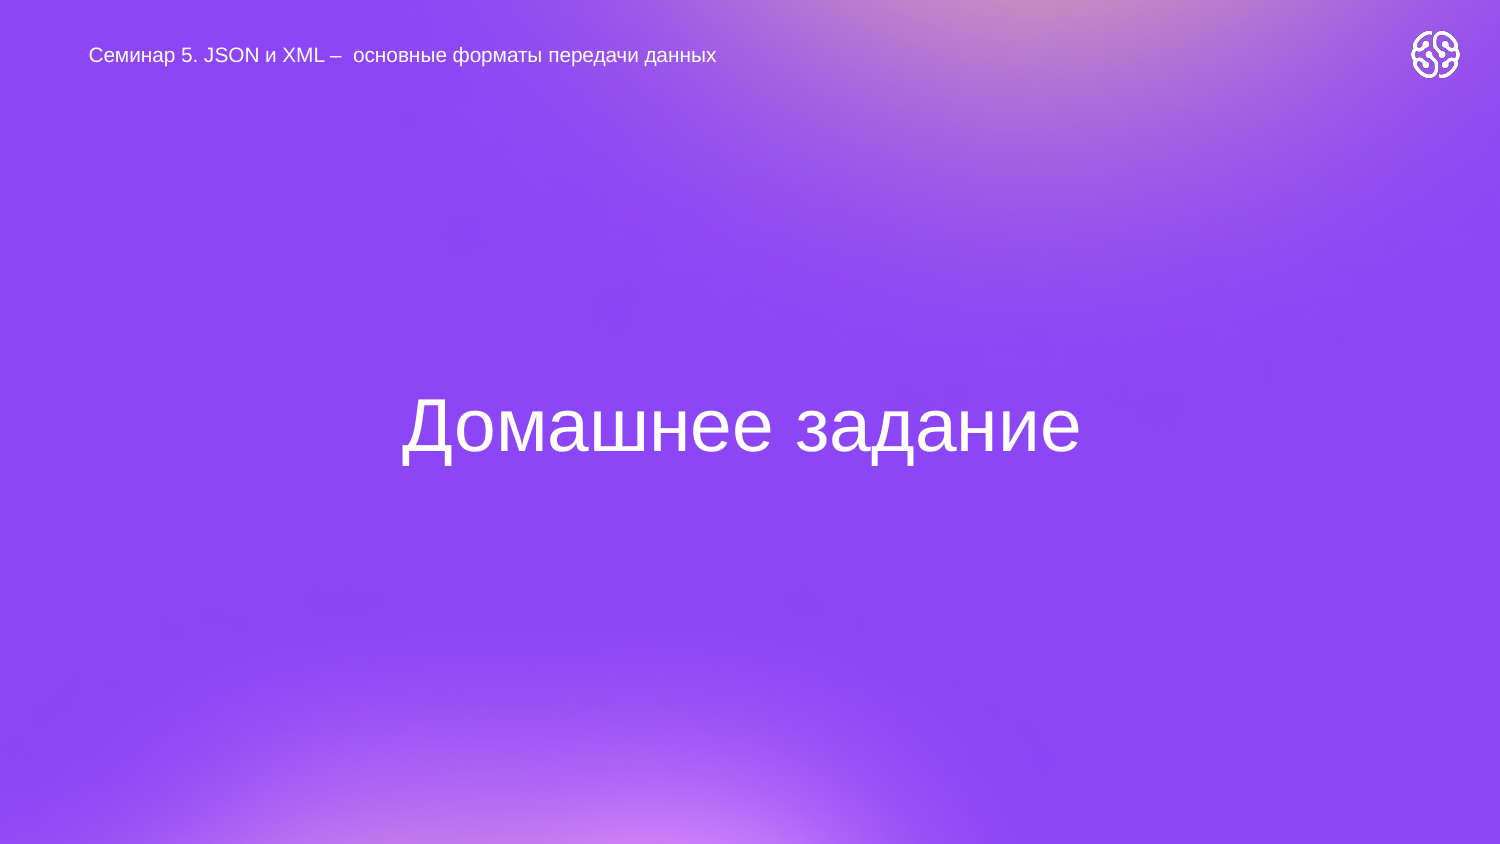

Семинар 5. JSON и XML –  основные форматы передачи данных
# Домашнее задание